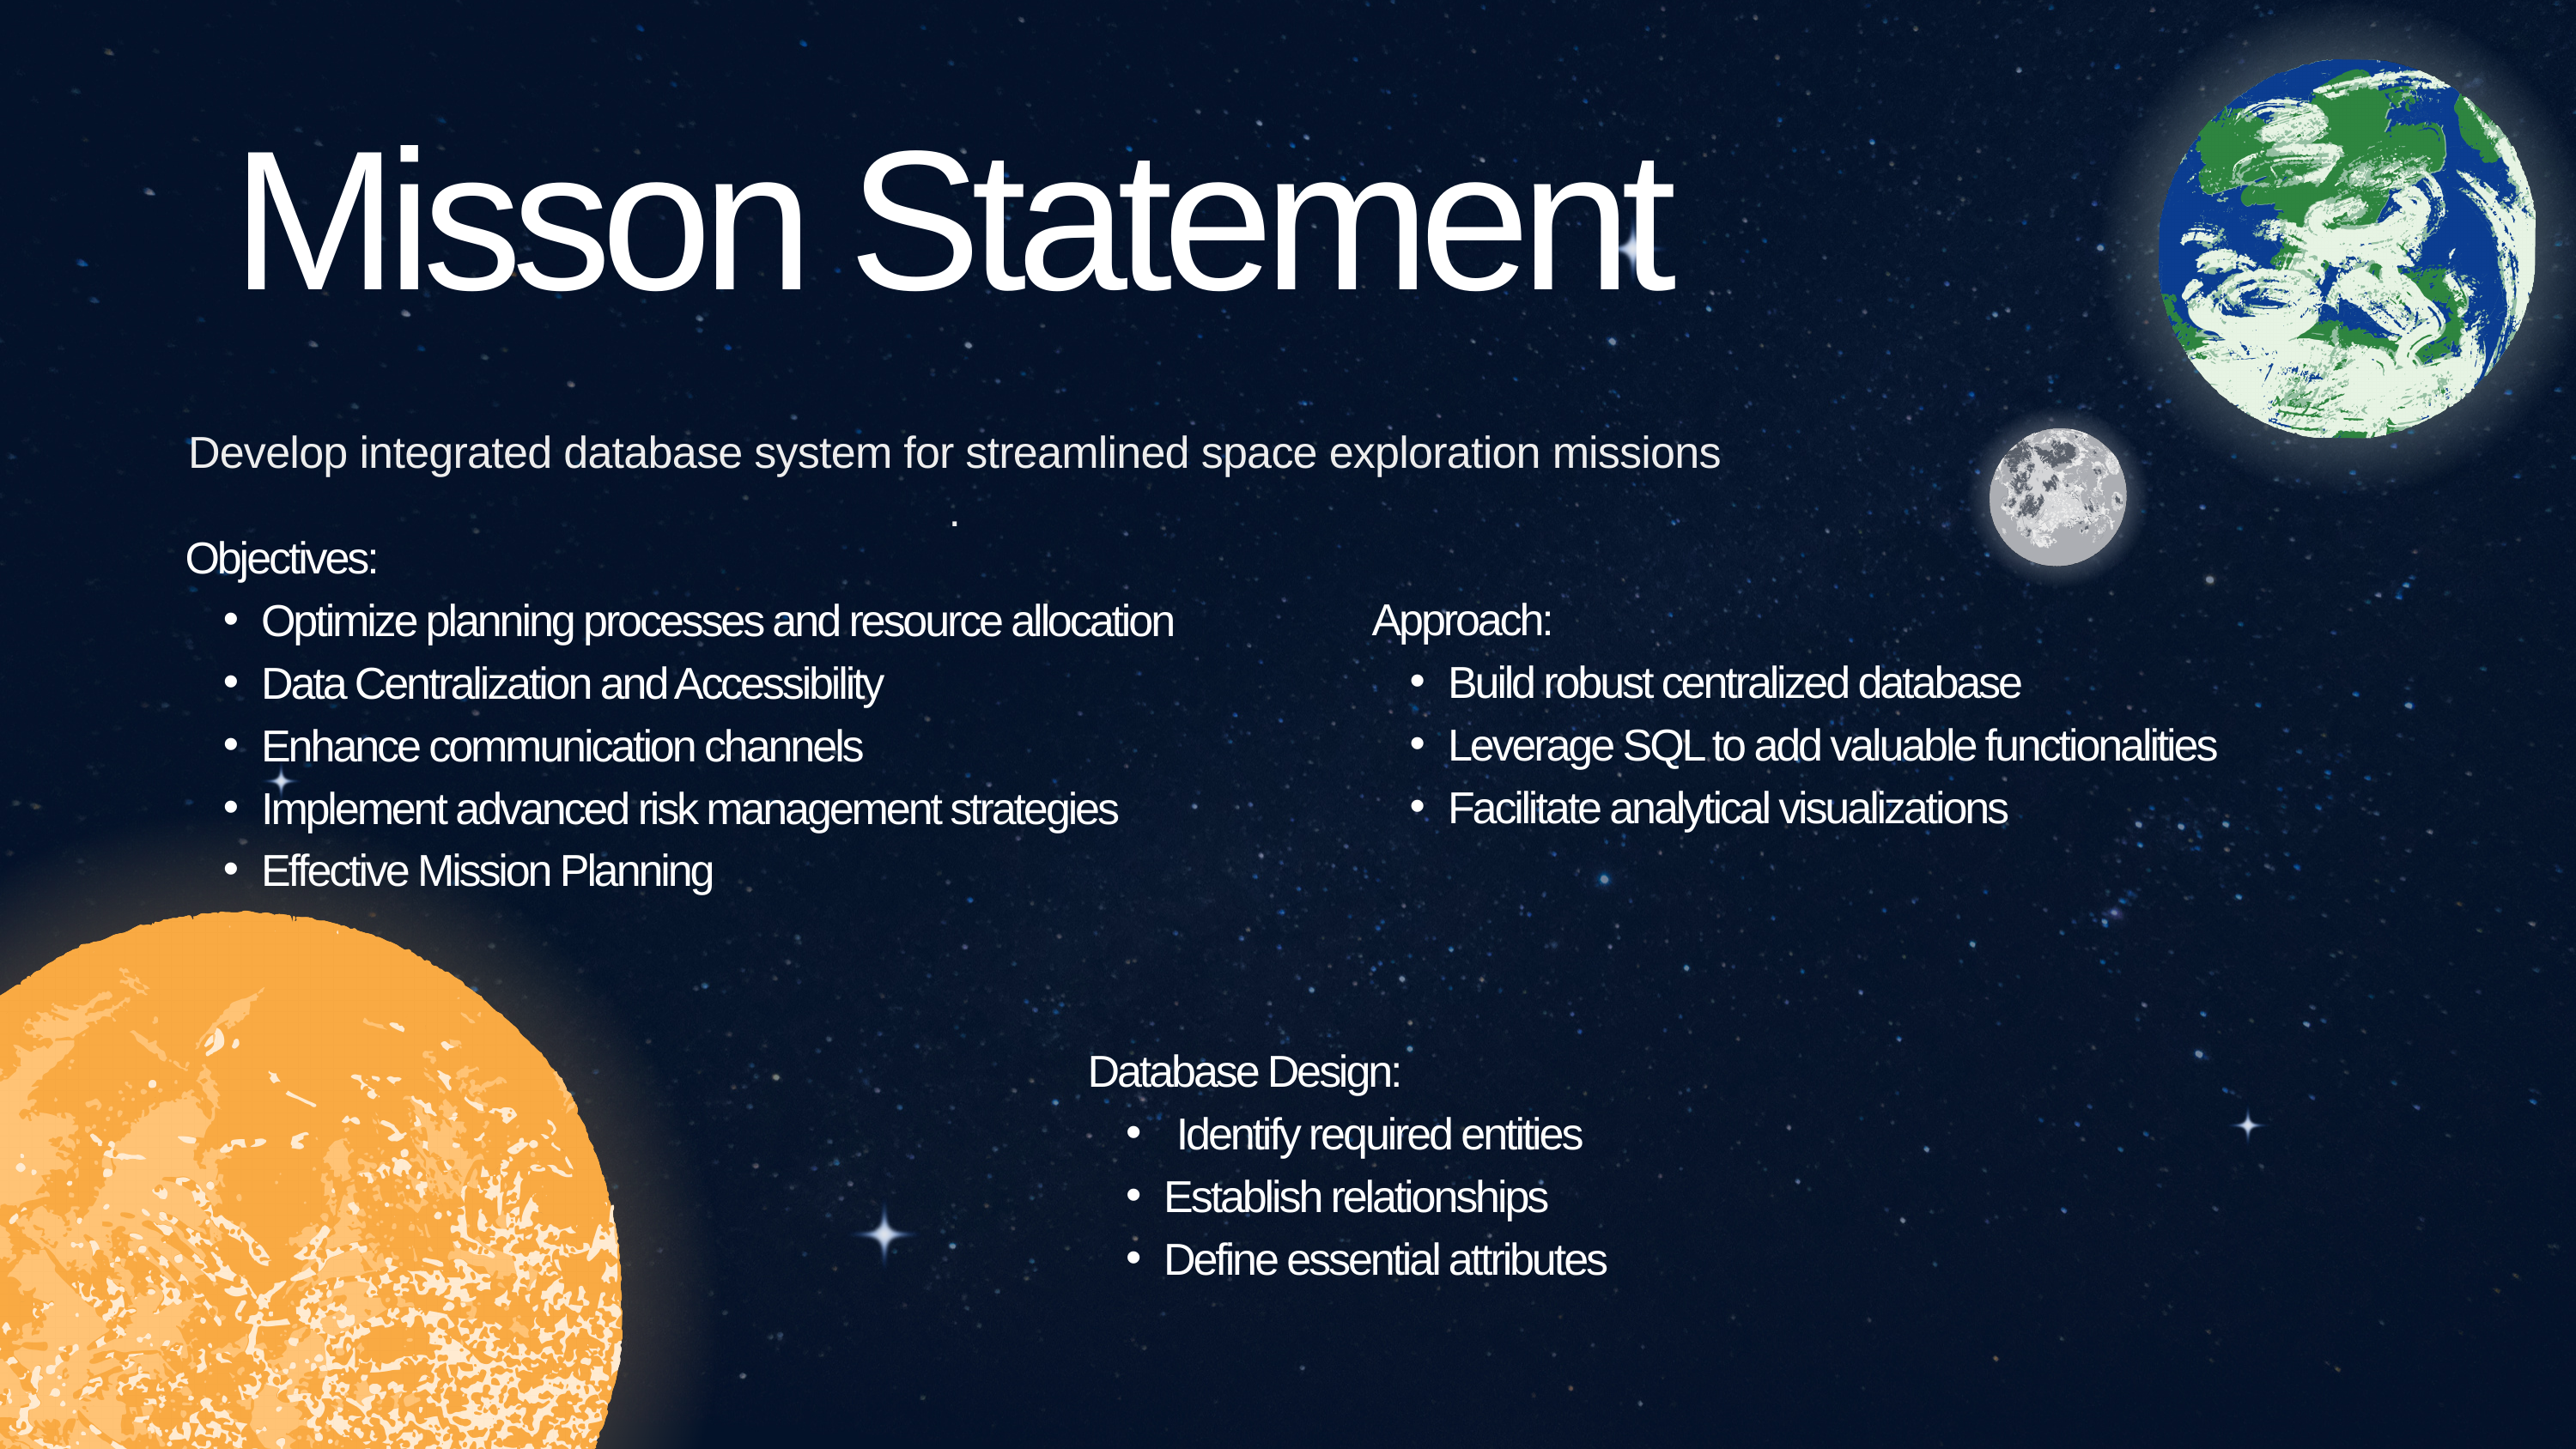

Misson Statement
Develop integrated database system for streamlined space exploration missions
.

Objectives:
Optimize planning processes and resource allocation
Data Centralization and Accessibility
Enhance communication channels
Implement advanced risk management strategies
Effective Mission Planning

Approach:
Build robust centralized database
Leverage SQL to add valuable functionalities
Facilitate analytical visualizations

Database Design:
 Identify required entities
Establish relationships
Define essential attributes